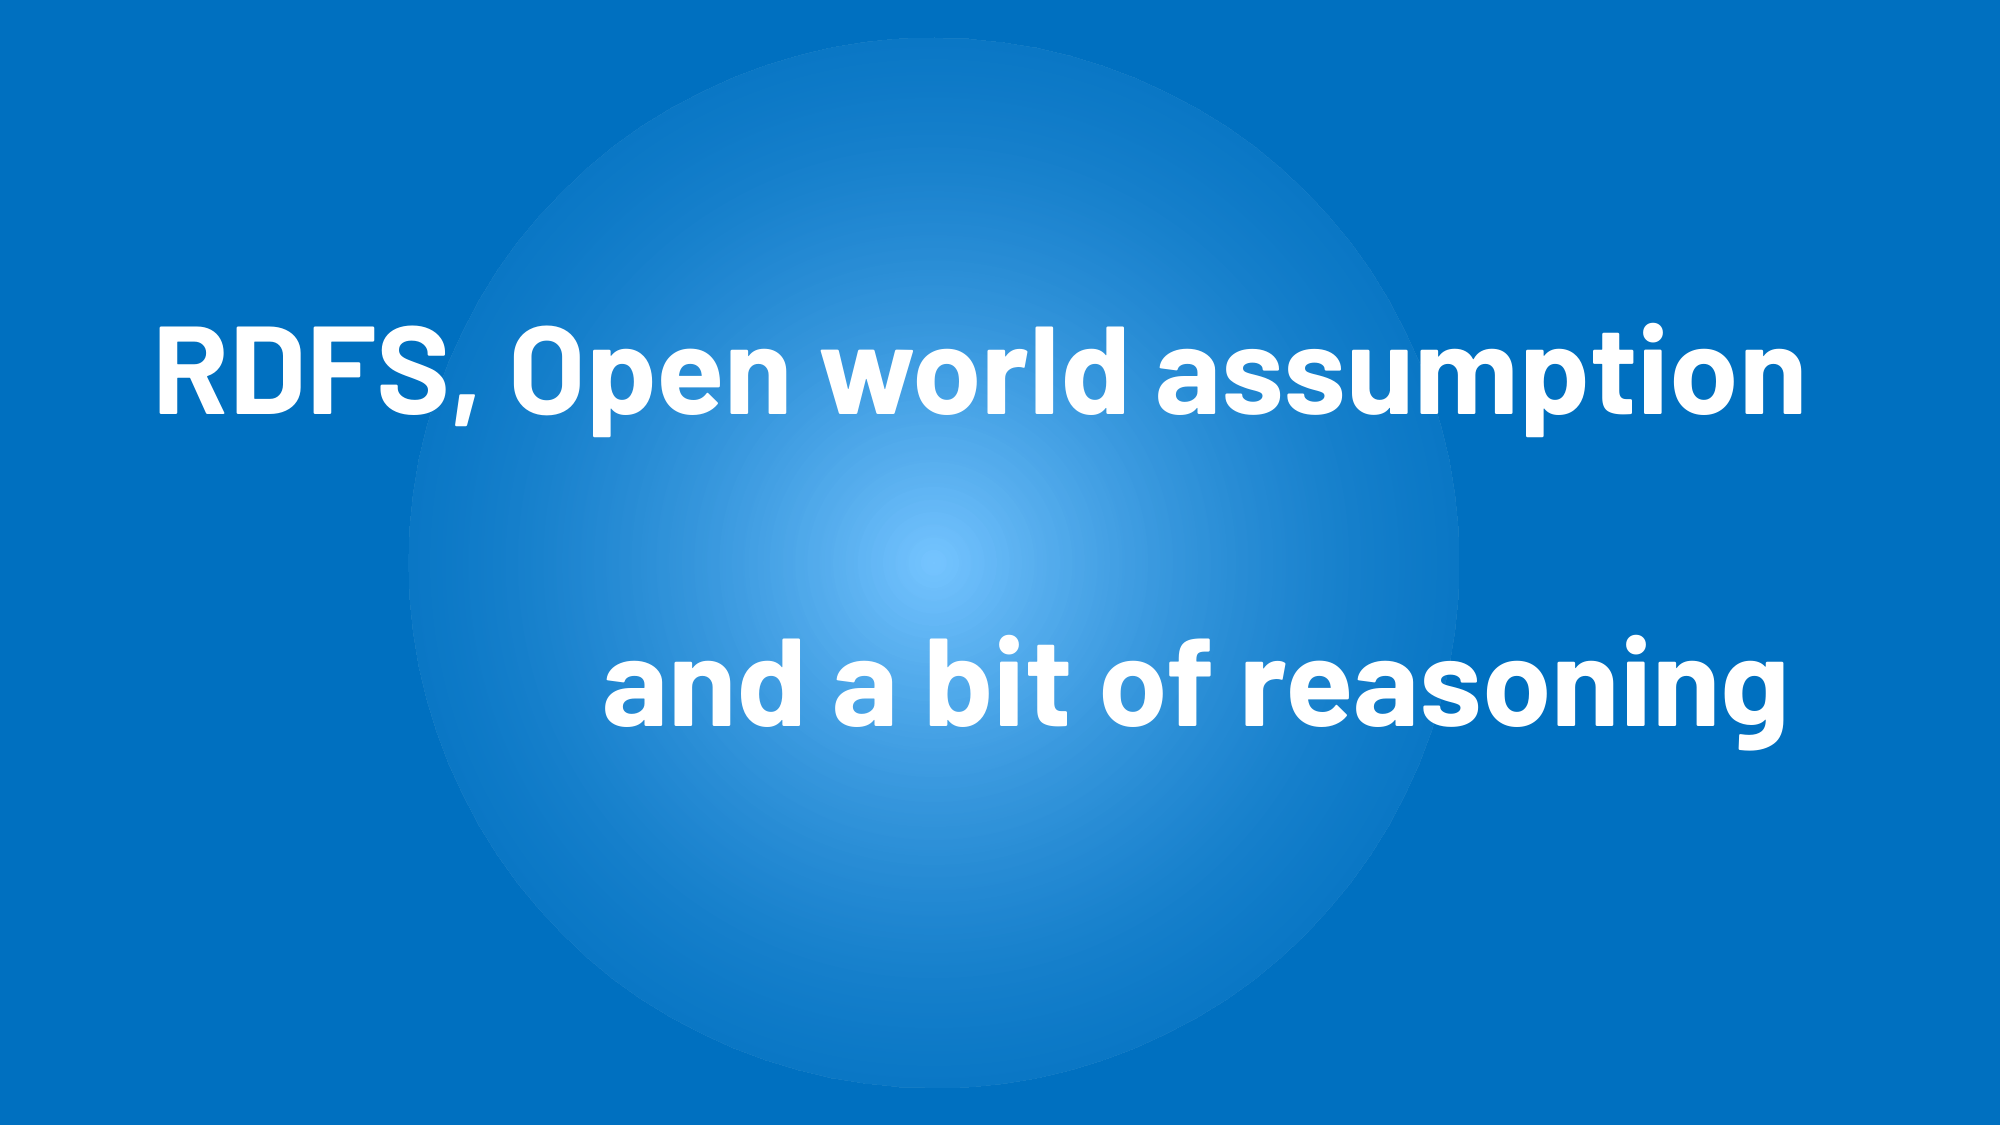

vs
Ontologies

RDFS, Open world assumption

			and a bit of reasoning
Data